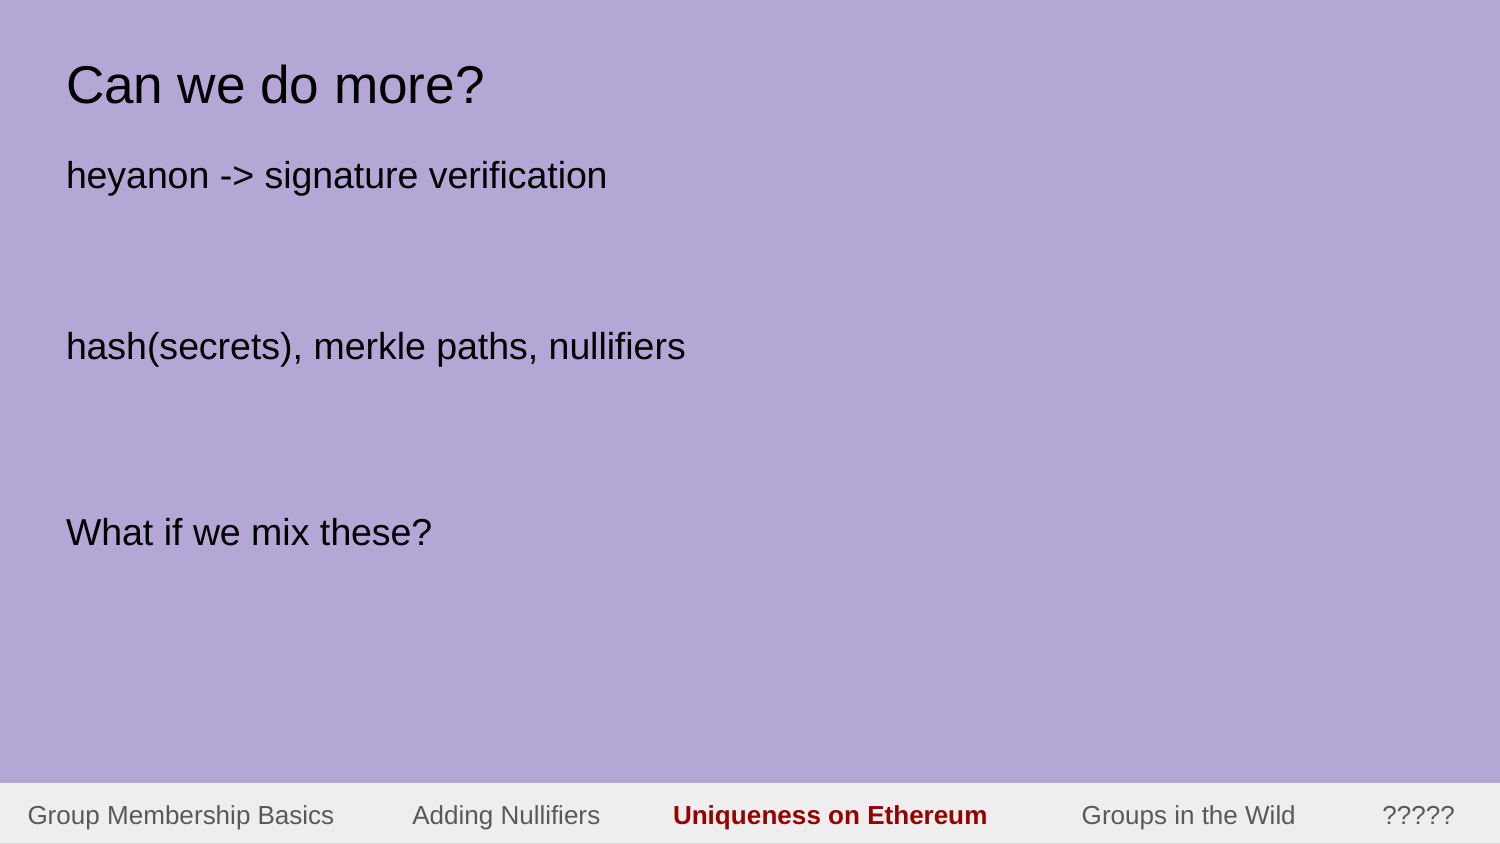

# Can we do more?
heyanon -> signature verification
hash(secrets), merkle paths, nullifiers
What if we mix these?

Group Membership Basics           Adding Nullifiers          Uniqueness on Ethereum             Groups in the Wild            ?????